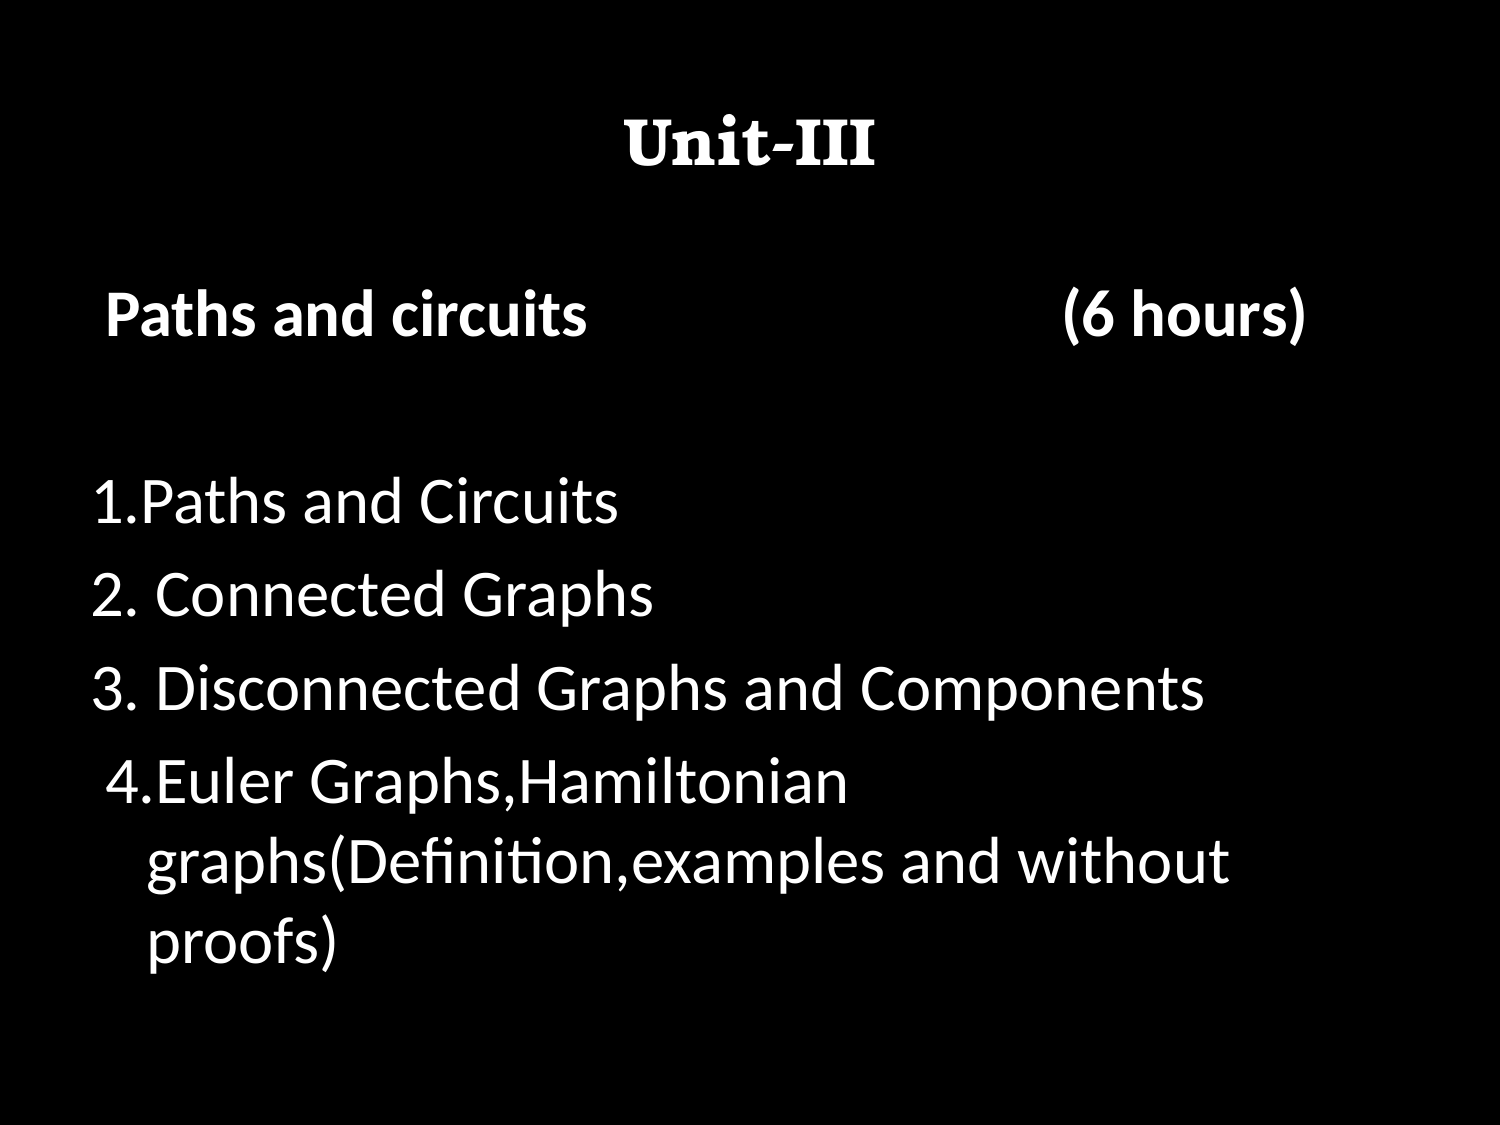

# Unit-III
 Paths and circuits				 (6 hours)

1.Paths and Circuits
2. Connected Graphs
3. Disconnected Graphs and Components
 4.Euler Graphs,Hamiltonian graphs(Definition,examples and without proofs)